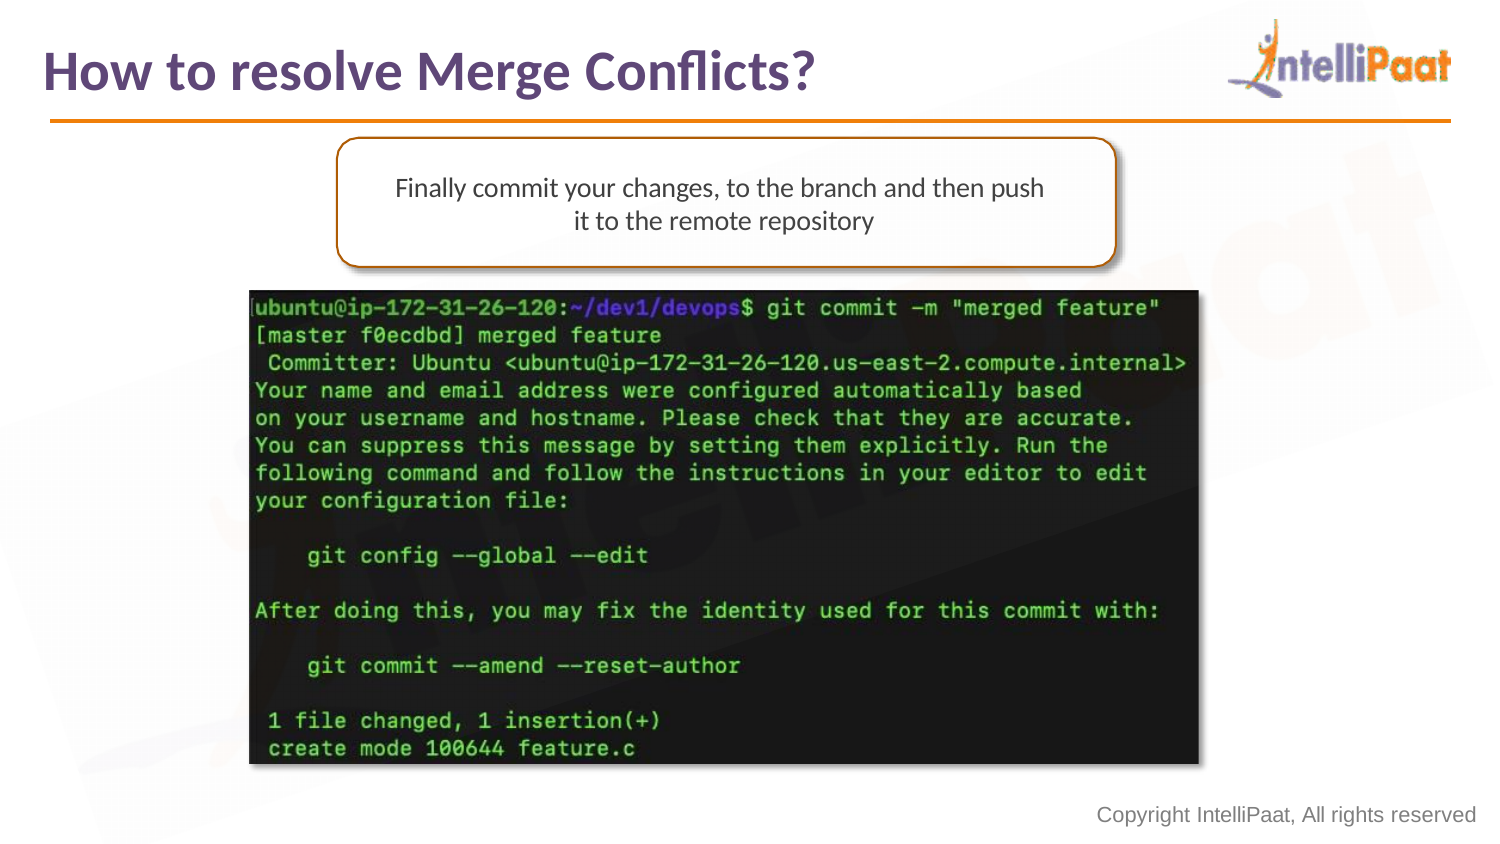

How to resolve Merge Conflicts?

Finally commit your changes, to the branch and then push  it to the remote repository

Copyright IntelliPaat, All rights reserved